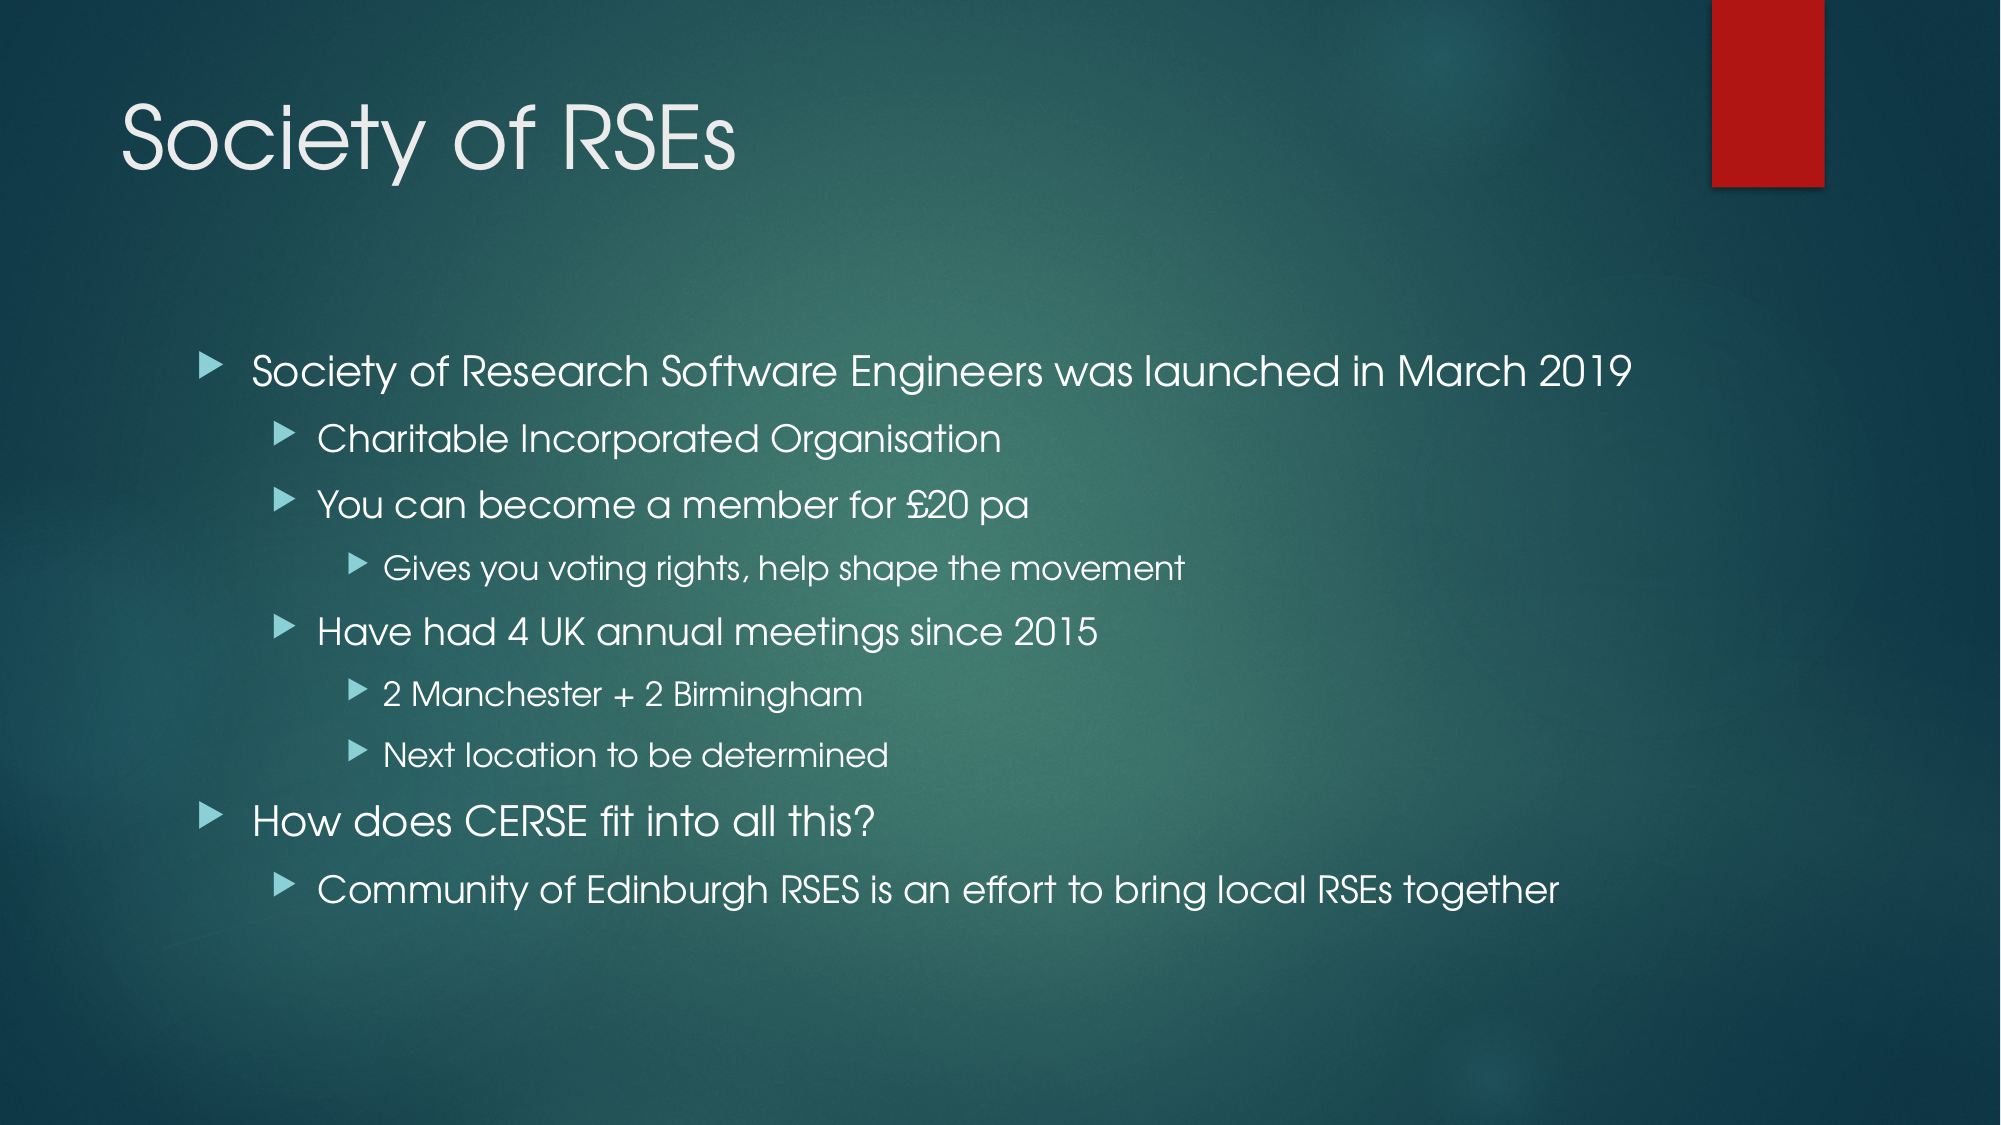

# Society of RSEs
Society of Research Software Engineers was launched in March 2019
Charitable Incorporated Organisation
You can become a member for £20 pa
Gives you voting rights, help shape the movement
Have had 4 UK annual meetings since 2015
2 Manchester + 2 Birmingham
Next location to be determined
How does CERSE fit into all this?
Community of Edinburgh RSES is an effort to bring local RSEs together